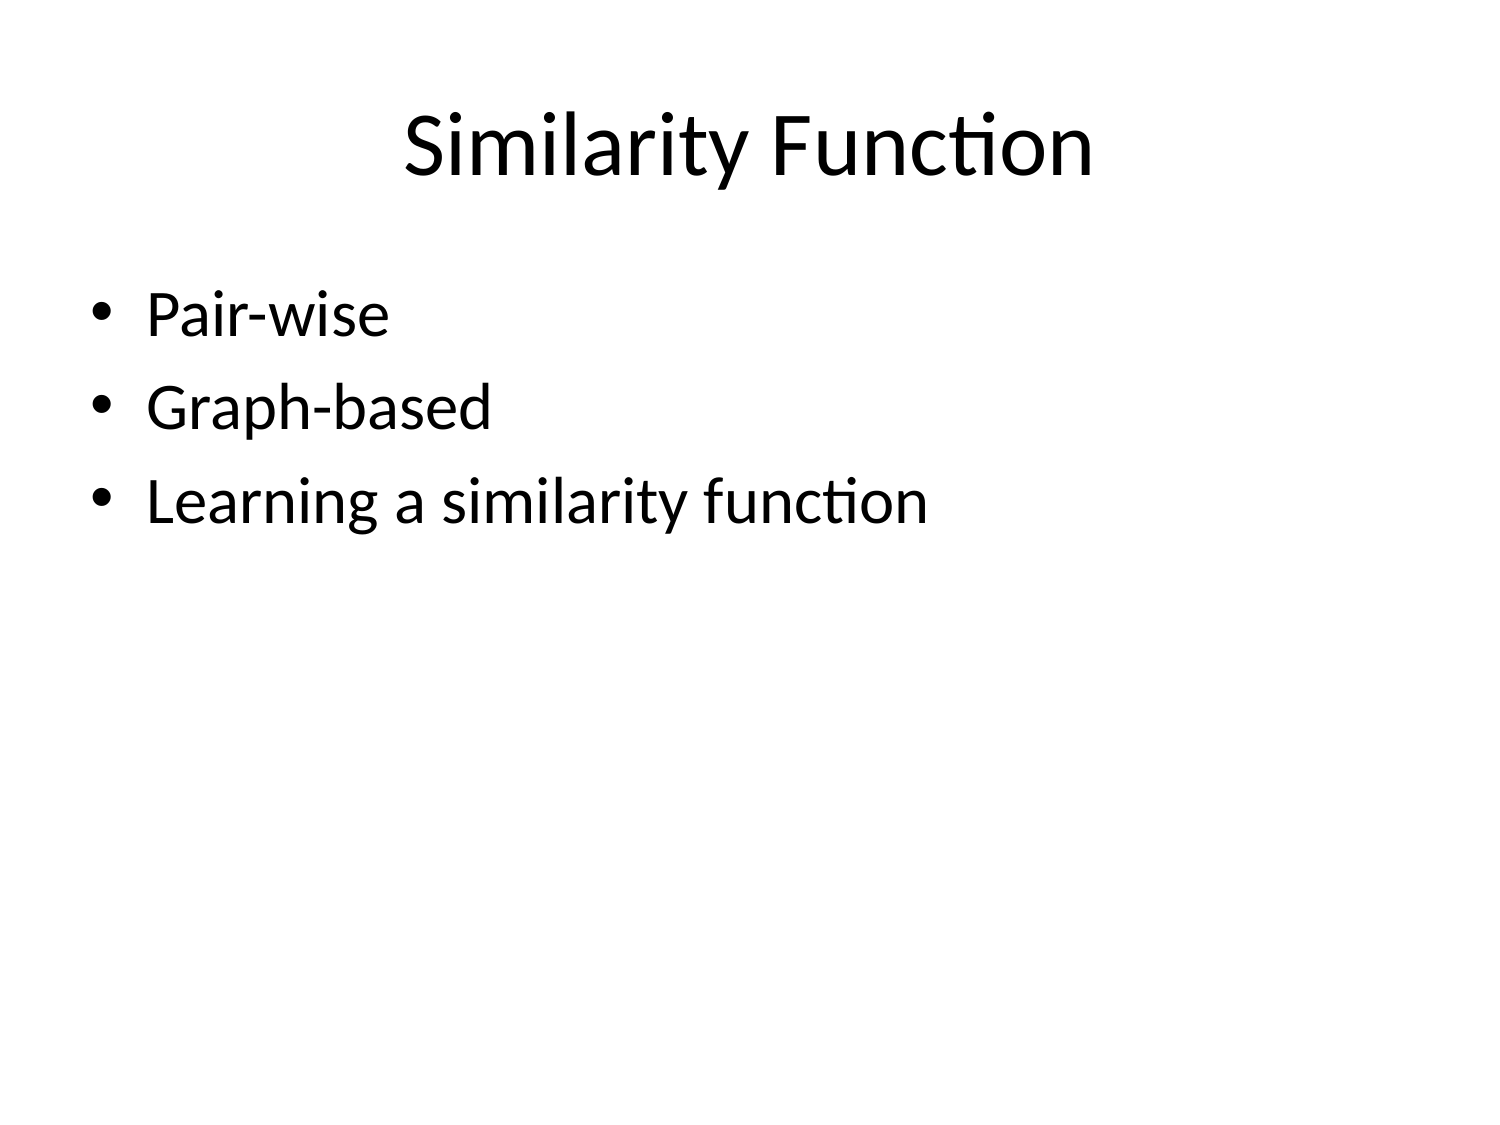

# Similarity Function
Pair-wise
Graph-based
Learning a similarity function